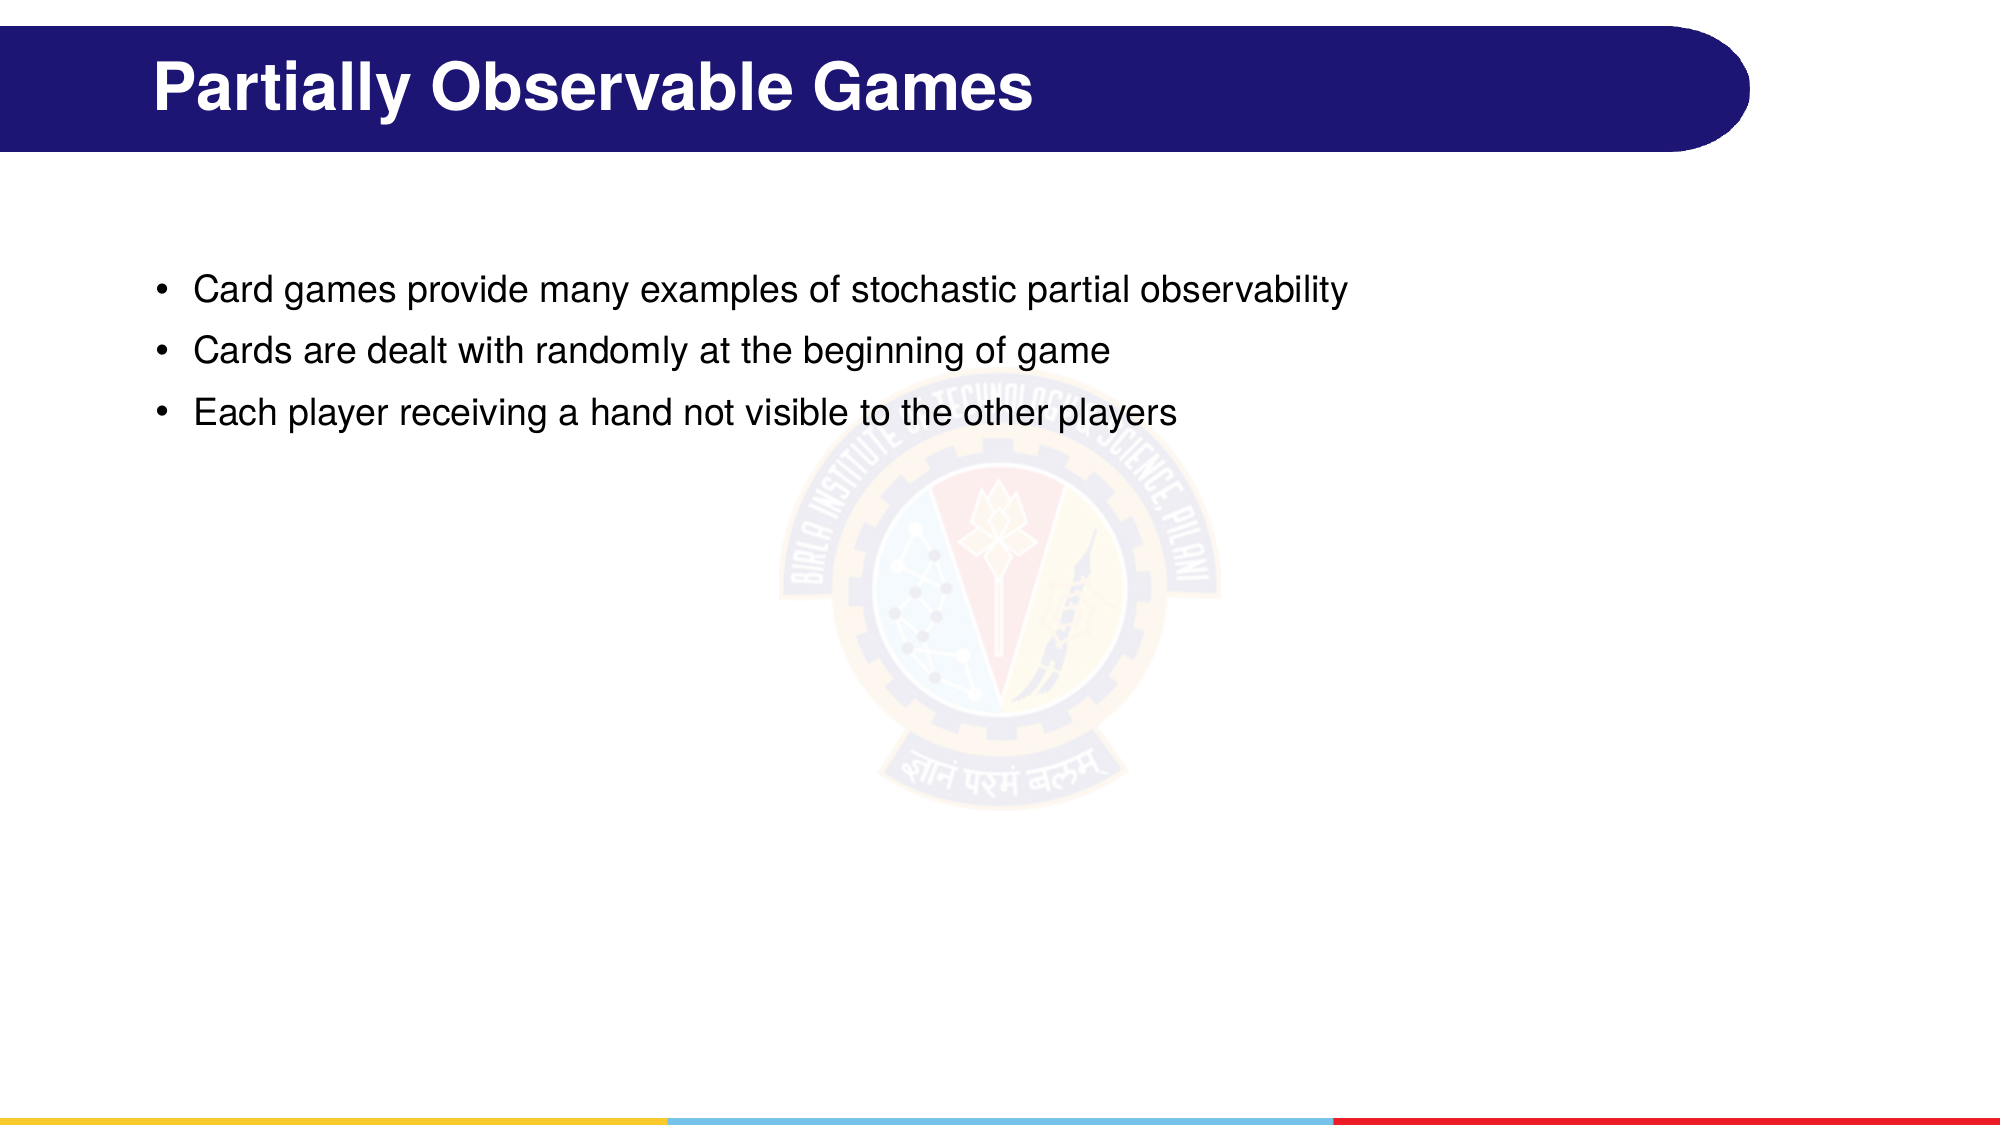

# Partially Observable Games

Card games provide many examples of stochastic partial observability
Cards are dealt with randomly at the beginning of game
Each player receiving a hand not visible to the other players